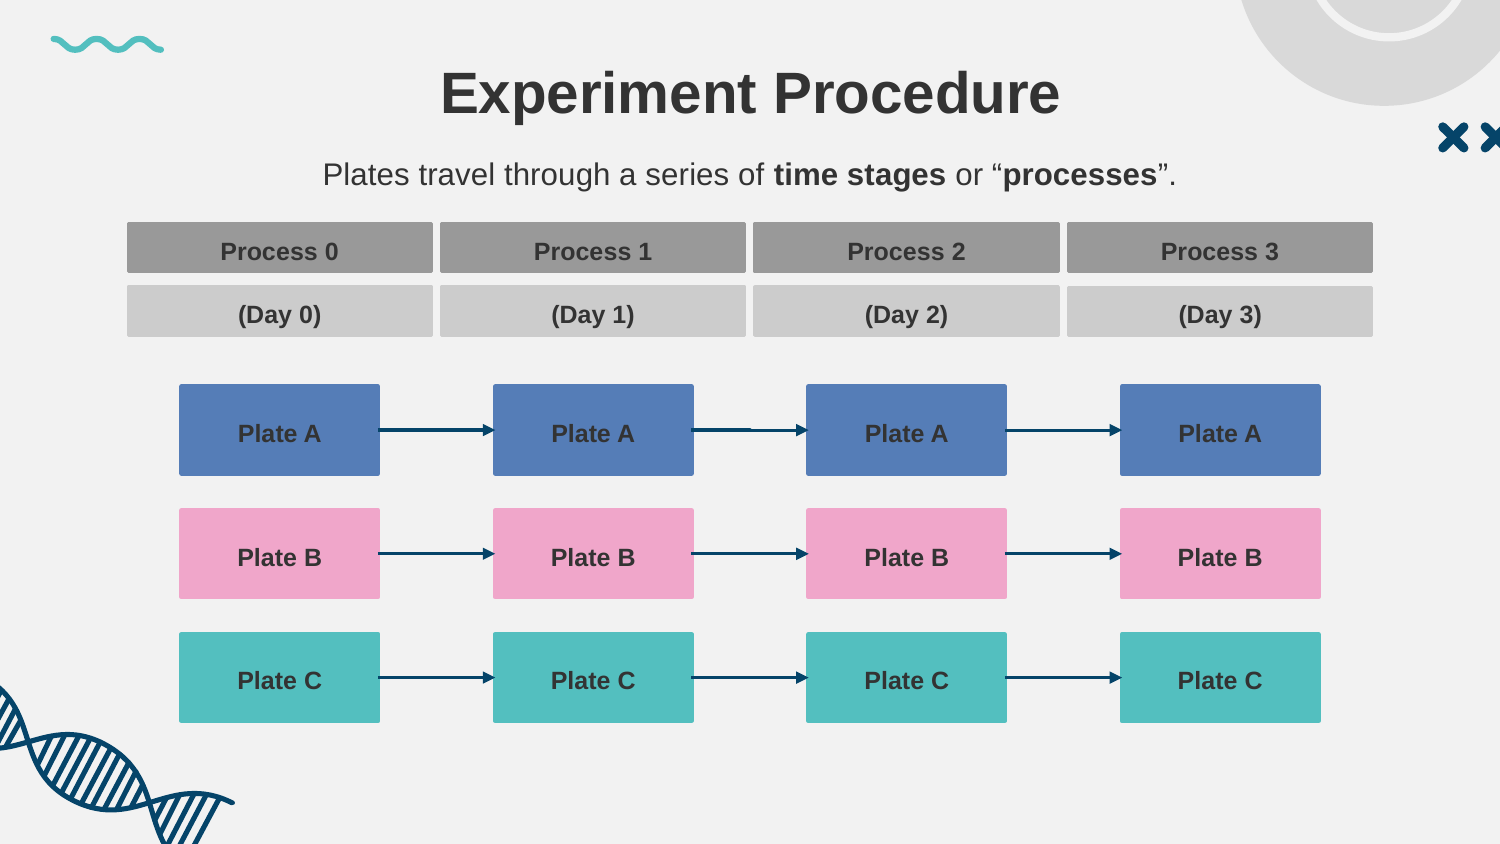

# Experiment Procedure
Plates travel through a series of time stages or “processes”.
Process 0
Process 1
Process 2
Process 3
(Day 0)
(Day 1)
(Day 2)
(Day 3)
Plate A
Plate A
Plate A
Plate A
Plate B
Plate B
Plate B
Plate B
Plate C
Plate C
Plate C
Plate C